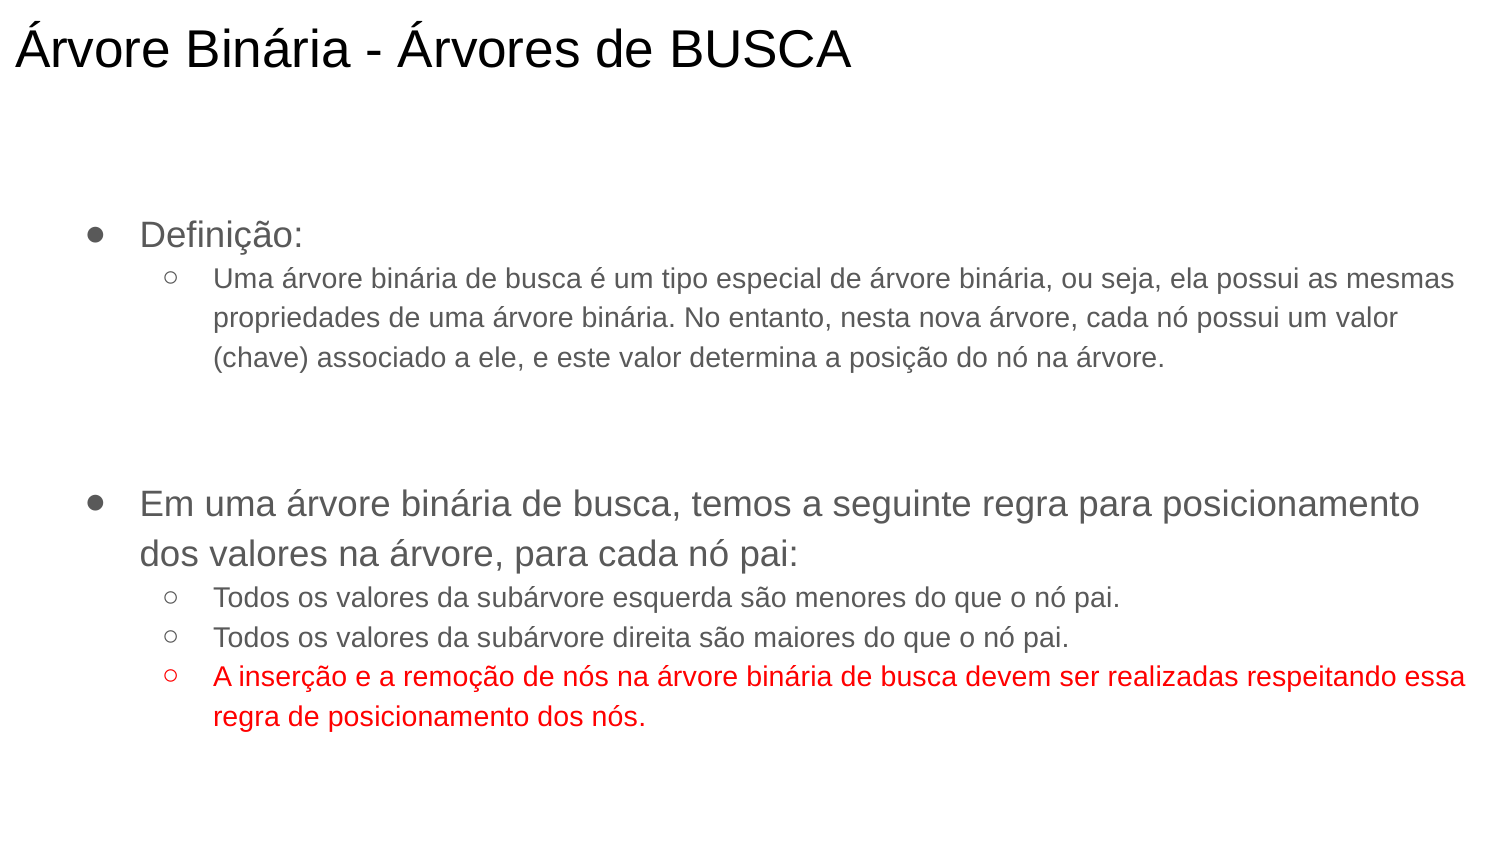

# Árvore Binária - Árvores de BUSCA

Definição:
Uma árvore binária de busca é um tipo especial de árvore binária, ou seja, ela possui as mesmas propriedades de uma árvore binária. No entanto, nesta nova árvore, cada nó possui um valor (chave) associado a ele, e este valor determina a posição do nó na árvore.

Em uma árvore binária de busca, temos a seguinte regra para posicionamento dos valores na árvore, para cada nó pai:
Todos os valores da subárvore esquerda são menores do que o nó pai.
Todos os valores da subárvore direita são maiores do que o nó pai.
A inserção e a remoção de nós na árvore binária de busca devem ser realizadas respeitando essa regra de posicionamento dos nós.